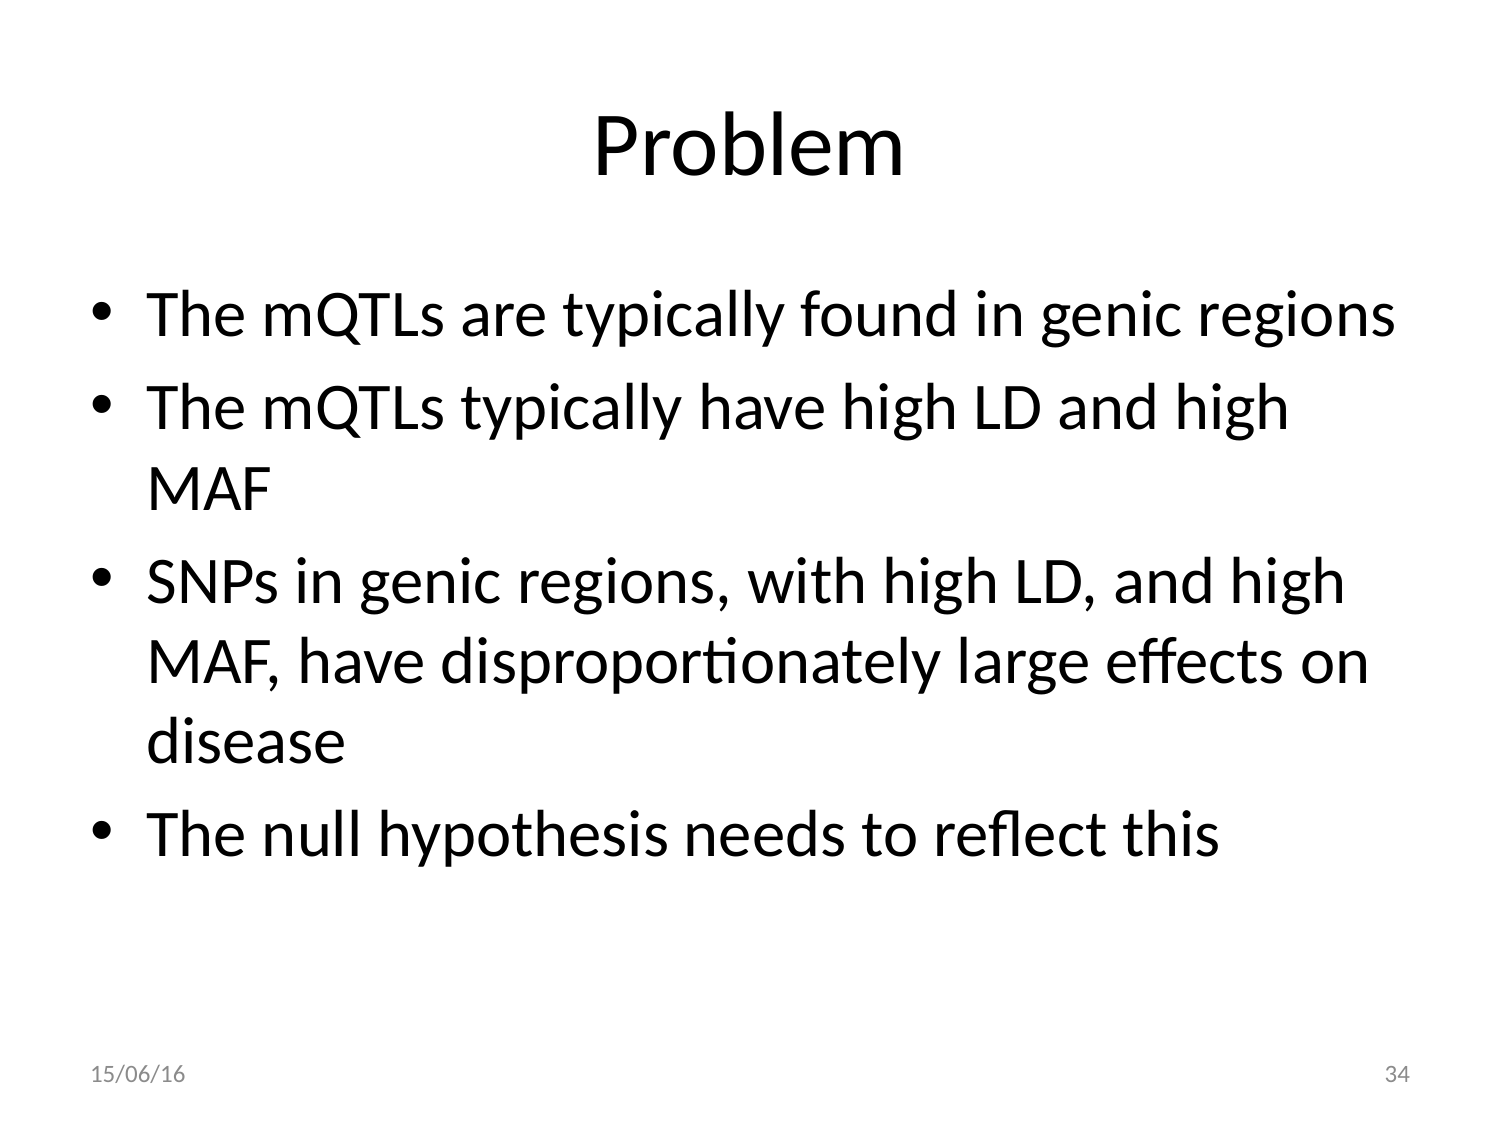

# Problem
The mQTLs are typically found in genic regions
The mQTLs typically have high LD and high MAF
SNPs in genic regions, with high LD, and high MAF, have disproportionately large effects on disease
The null hypothesis needs to reflect this